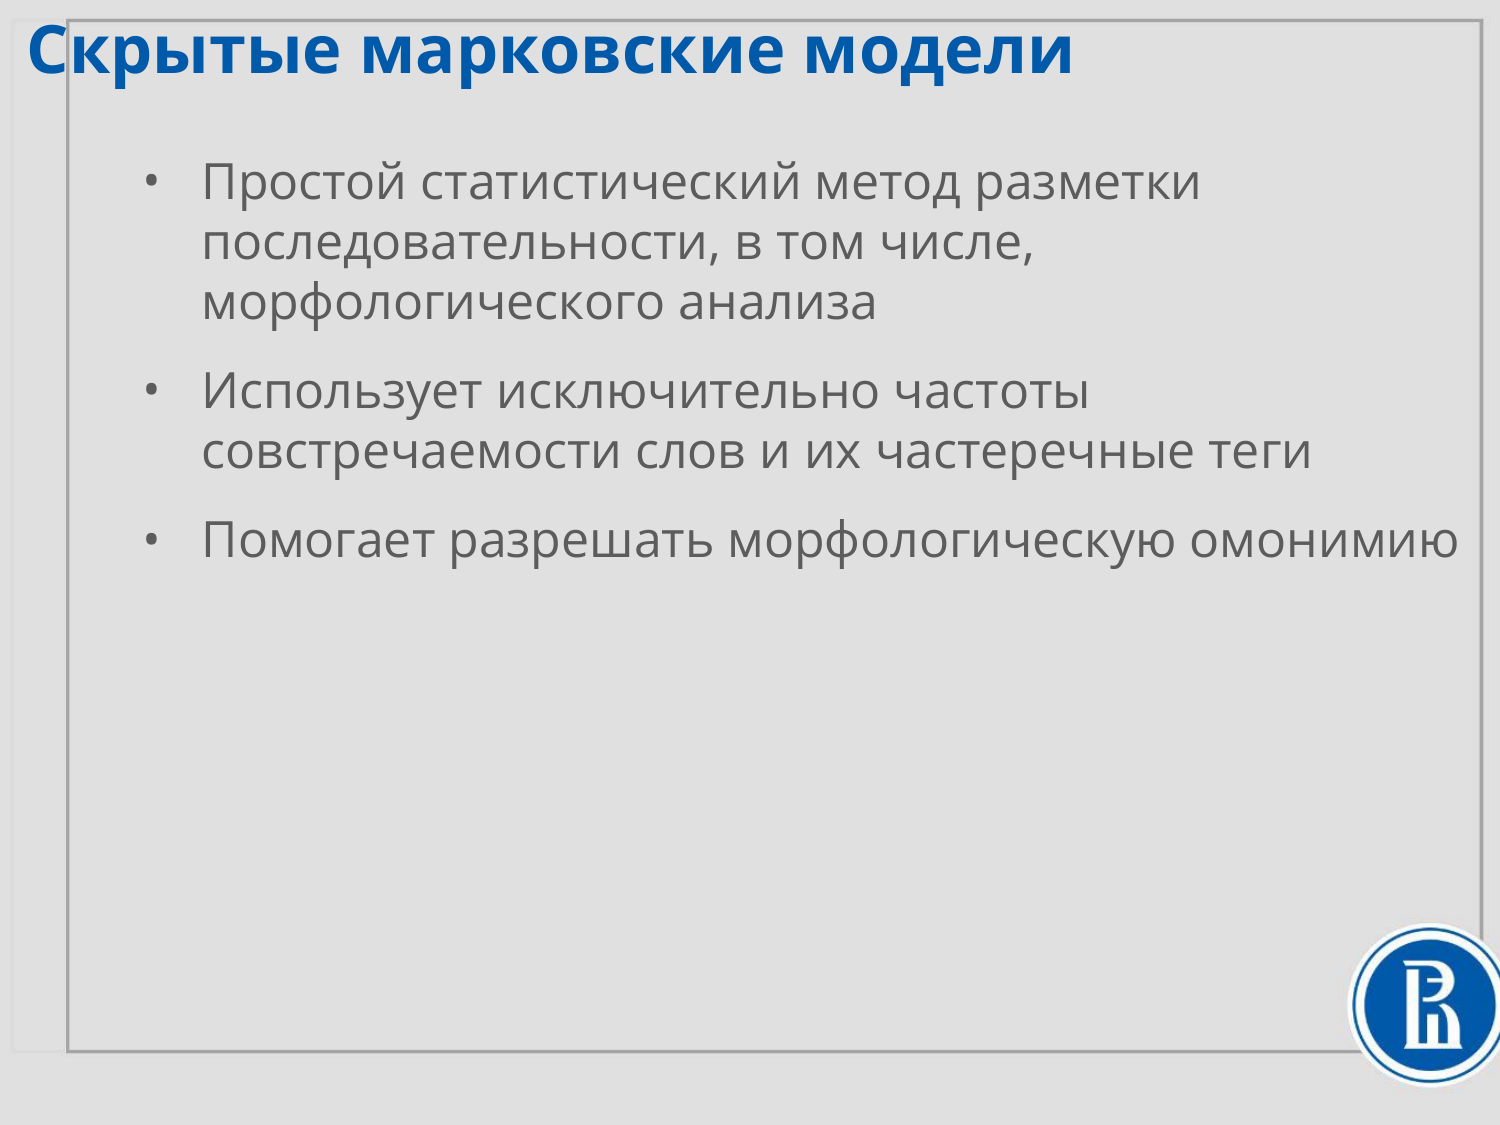

Скрытые марковские модели
Простой статистический метод разметки последовательности, в том числе, морфологического анализа
Использует исключительно частоты совстречаемости слов и их частеречные теги
Помогает разрешать морфологическую омонимию